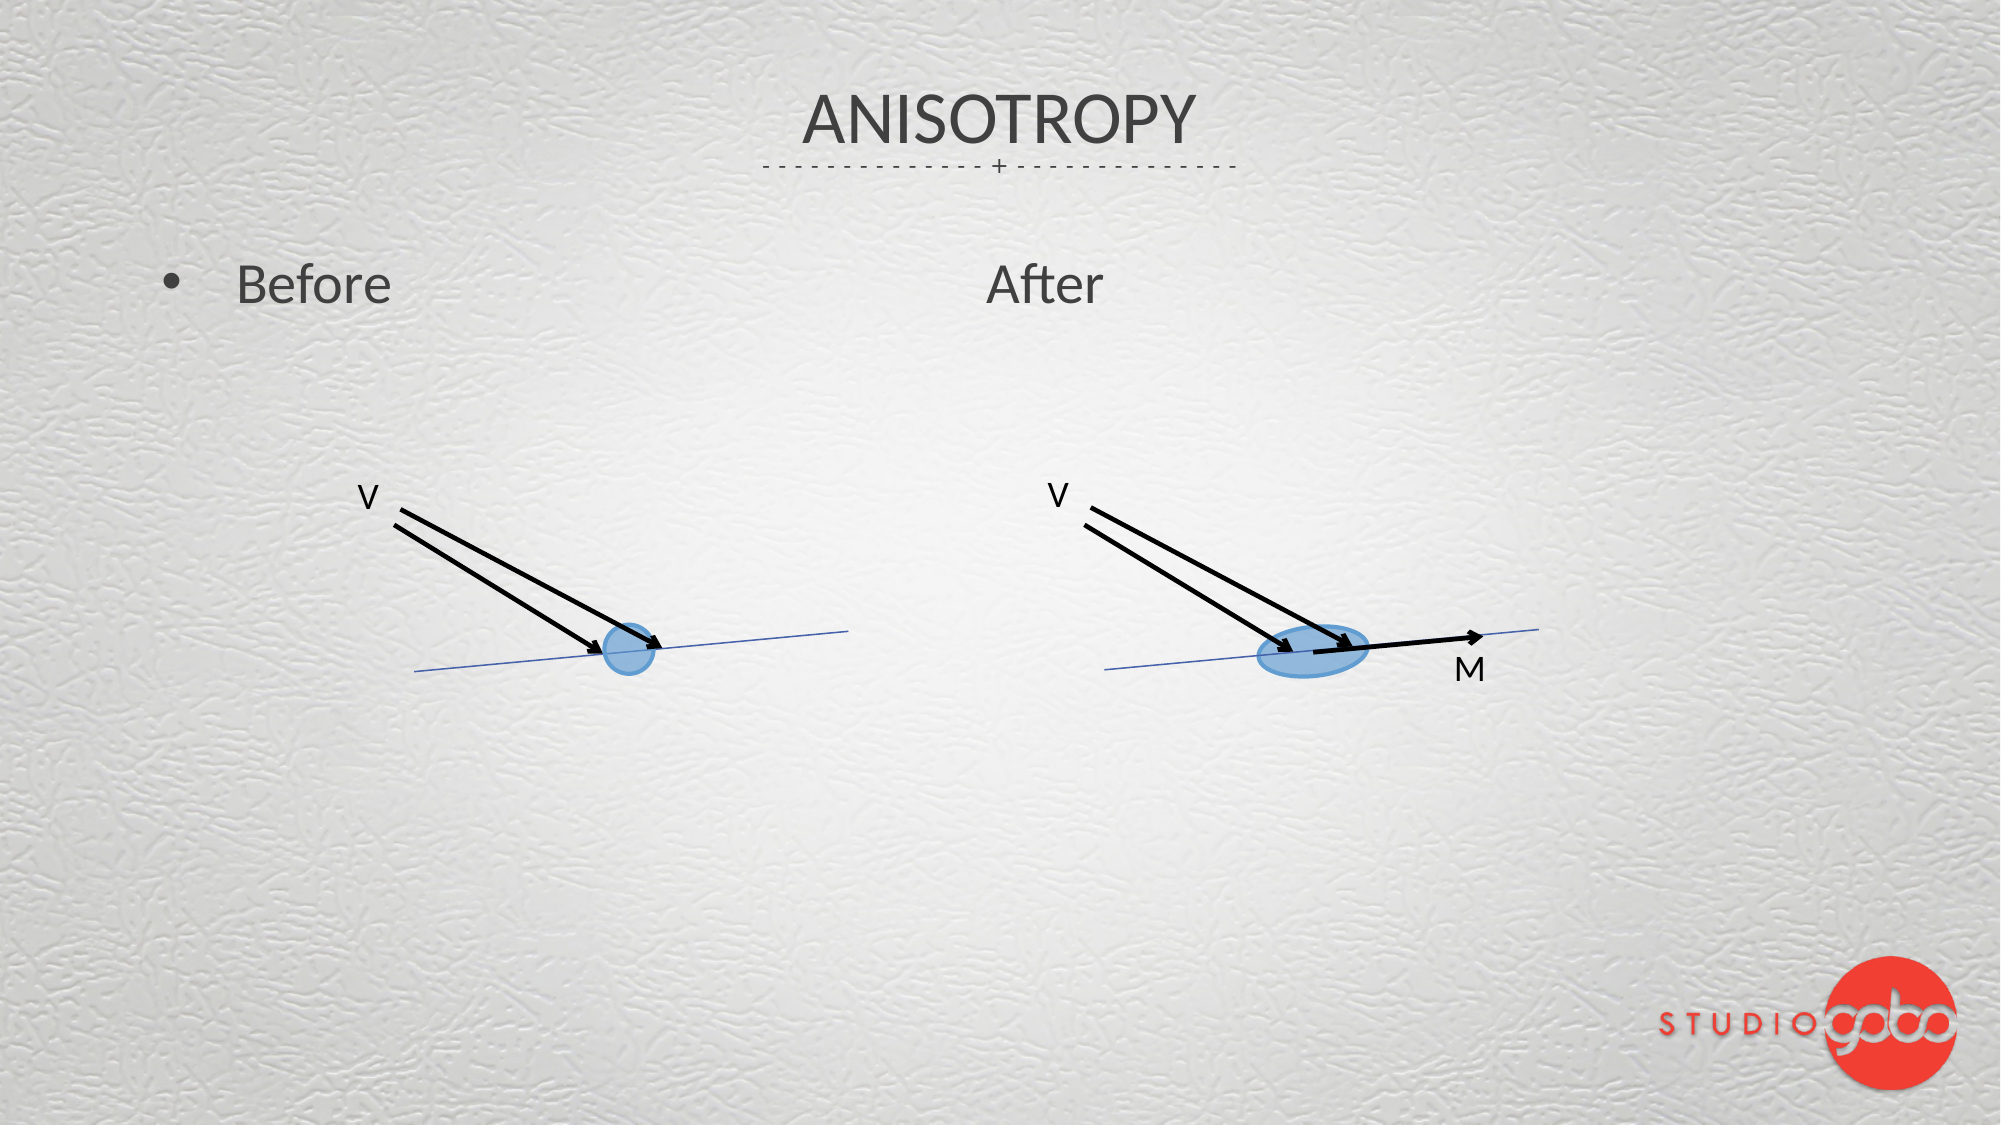

# Anisotropy
Before				After

V

V

M